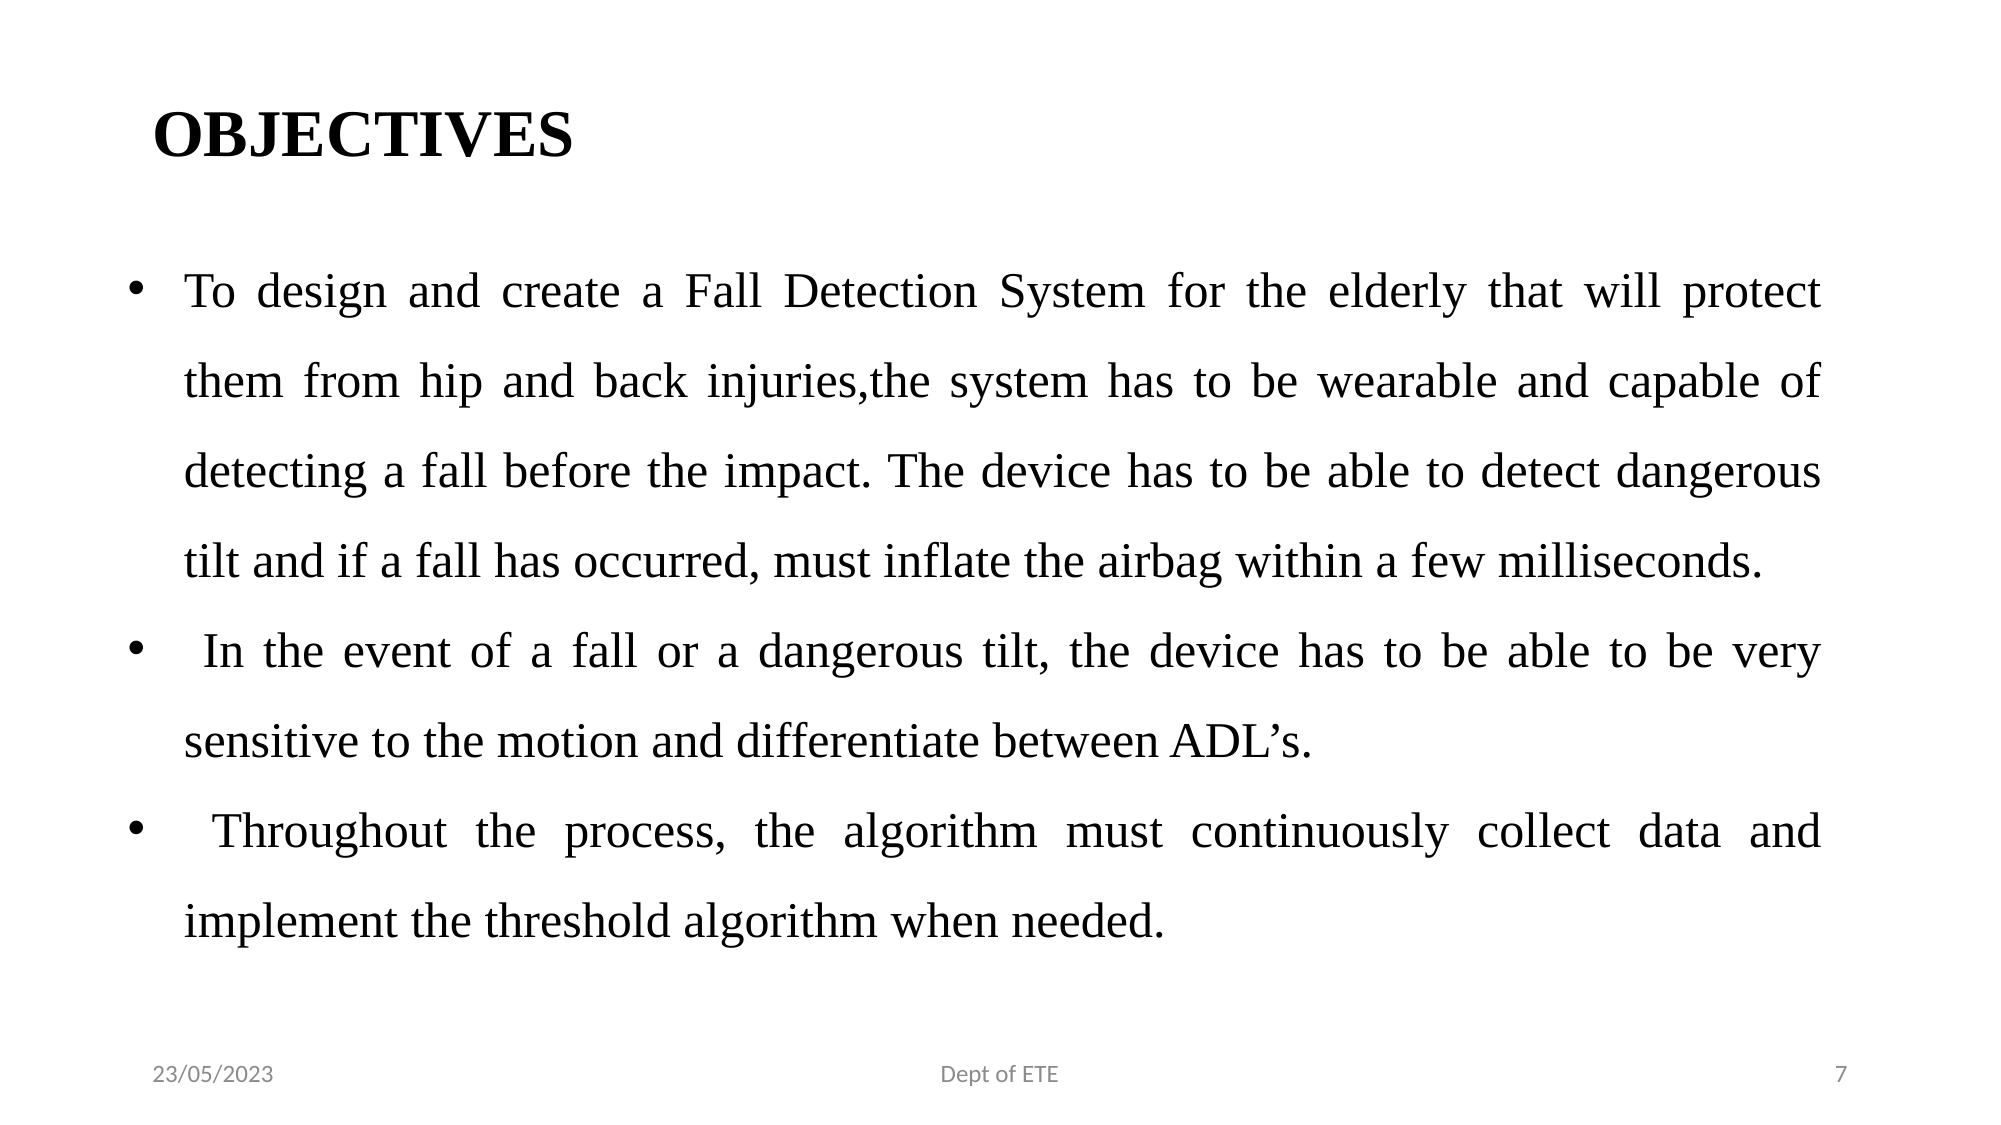

OBJECTIVES

To design and create a Fall Detection System for the elderly that will protect them from hip and back injuries,the system has to be wearable and capable of detecting a fall before the impact. The device has to be able to detect dangerous tilt and if a fall has occurred, must inflate the airbag within a few milliseconds.
 In the event of a fall or a dangerous tilt, the device has to be able to be very sensitive to the motion and differentiate between ADL’s.
 Throughout the process, the algorithm must continuously collect data and implement the threshold algorithm when needed.
23/05/2023
Dept of ETE
7